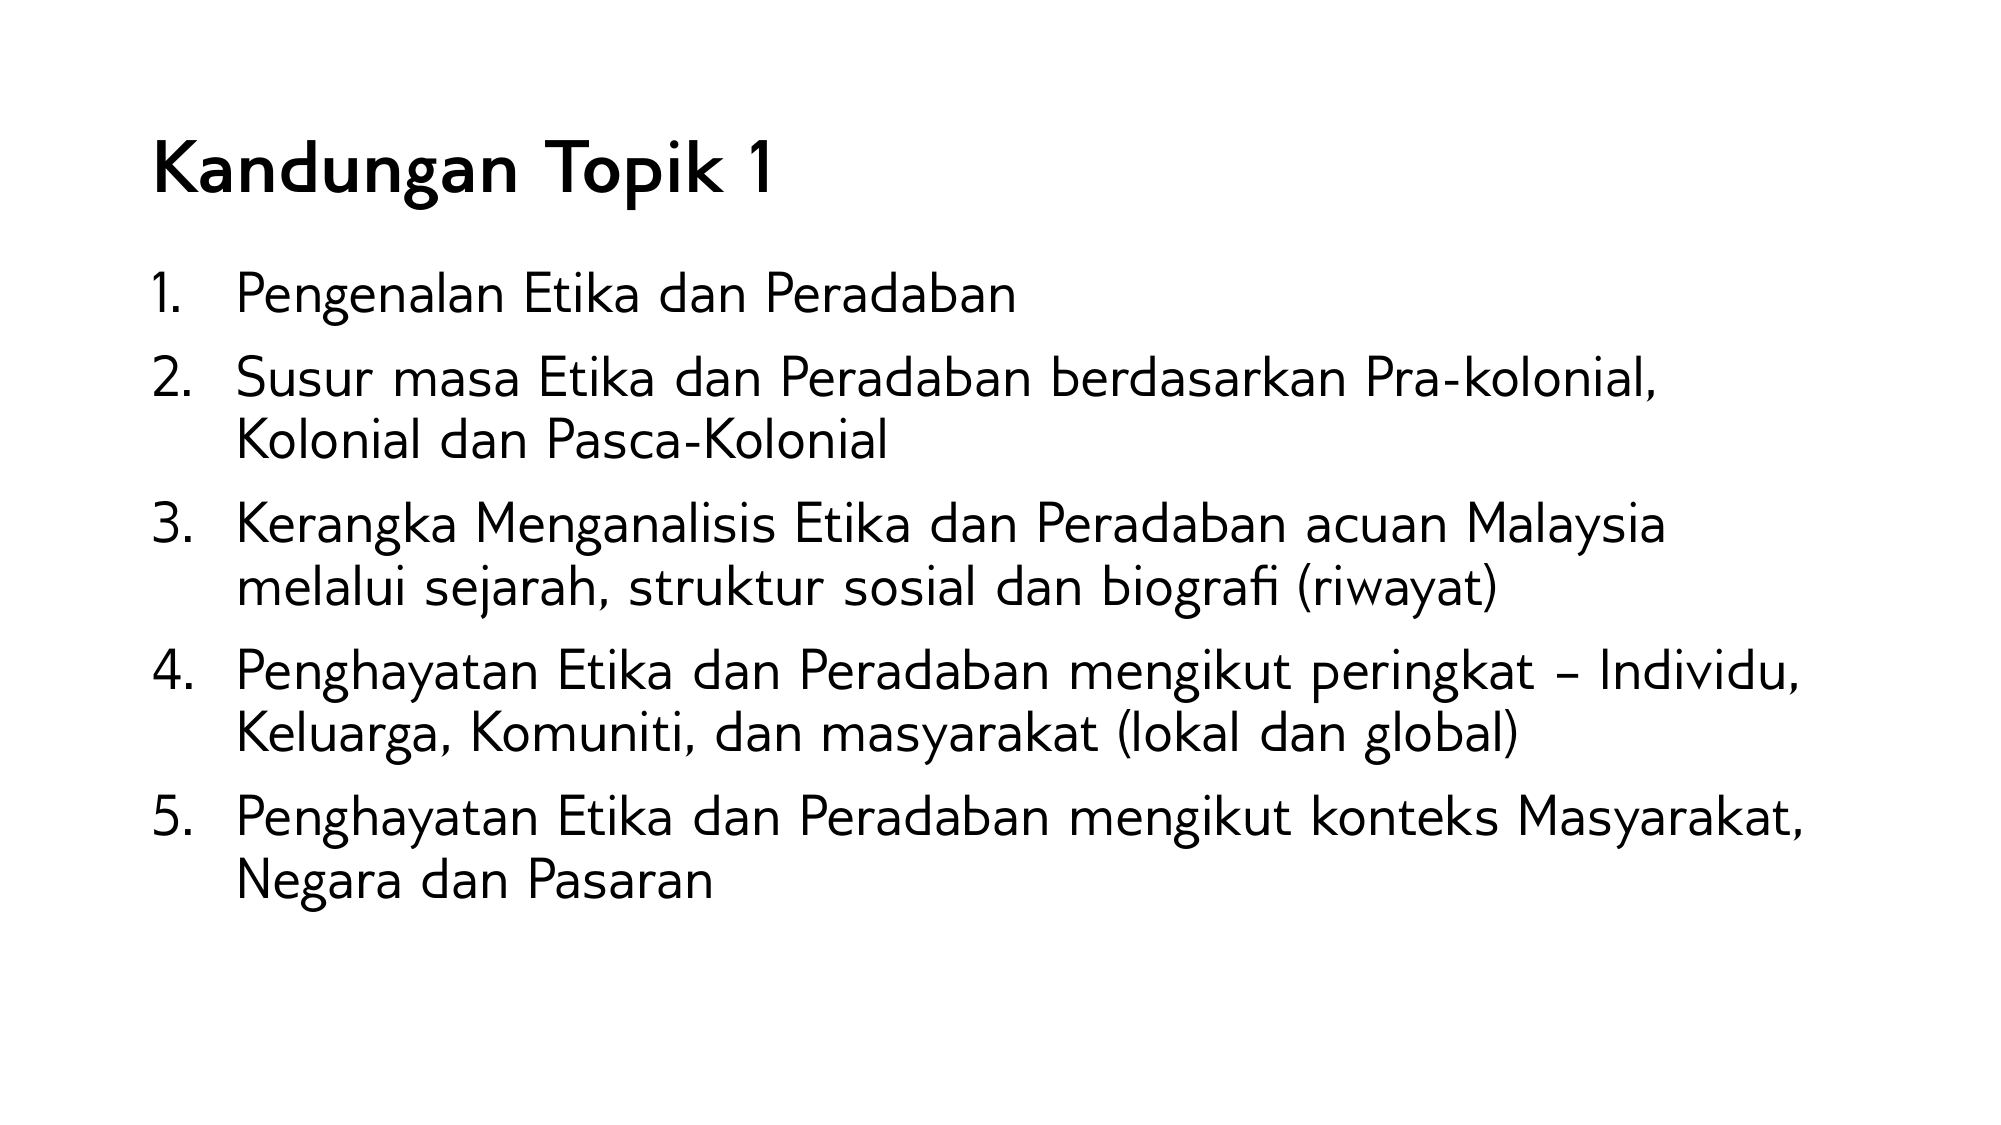

# Kandungan Topik 1
Pengenalan Etika dan Peradaban
Susur masa Etika dan Peradaban berdasarkan Pra-kolonial, Kolonial dan Pasca-Kolonial
Kerangka Menganalisis Etika dan Peradaban acuan Malaysia melalui sejarah, struktur sosial dan biografi (riwayat)
Penghayatan Etika dan Peradaban mengikut peringkat – Individu, Keluarga, Komuniti, dan masyarakat (lokal dan global)
Penghayatan Etika dan Peradaban mengikut konteks Masyarakat, Negara dan Pasaran